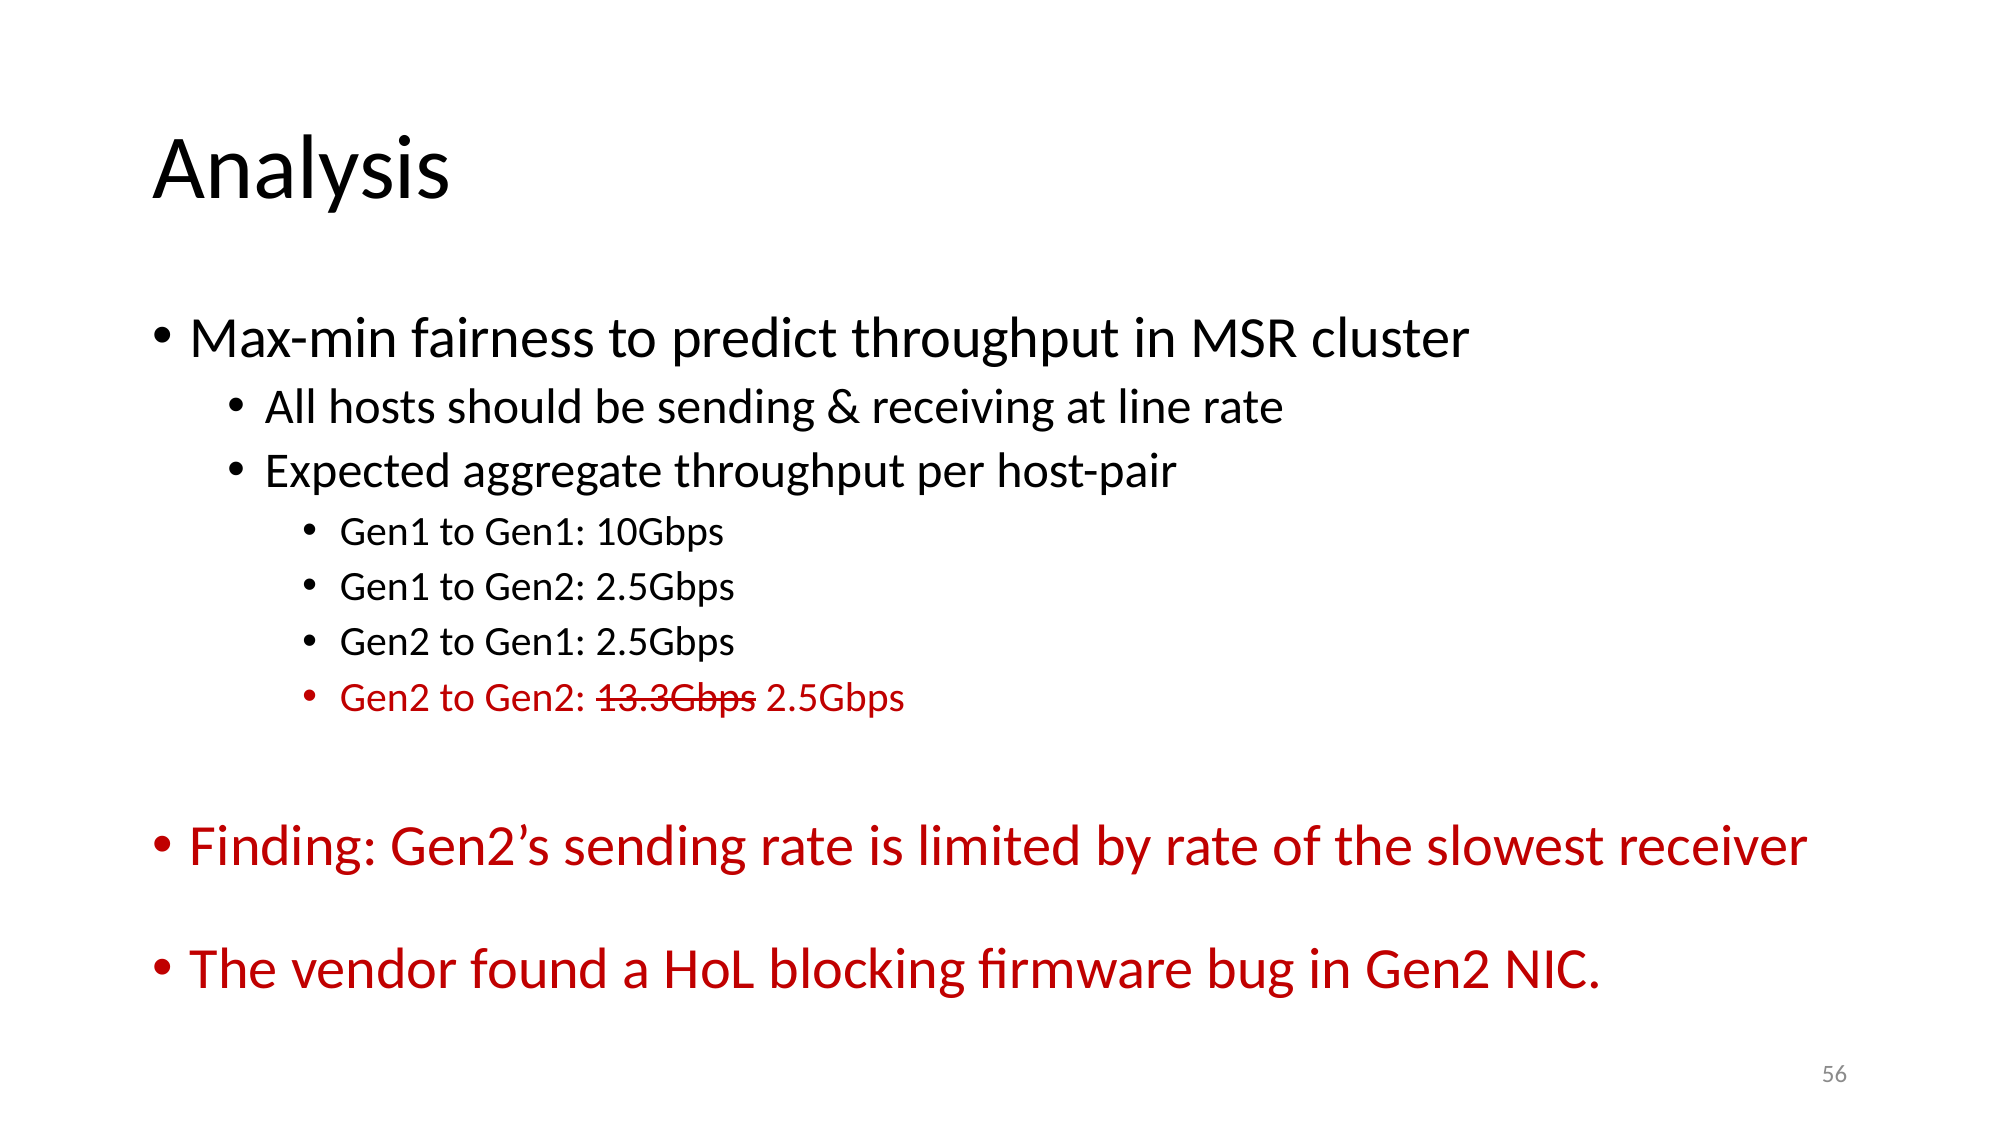

# Analysis
Max-min fairness to predict throughput in MSR cluster
All hosts should be sending & receiving at line rate
Expected aggregate throughput per host-pair
Gen1 to Gen1: 10Gbps
Gen1 to Gen2: 2.5Gbps
Gen2 to Gen1: 2.5Gbps
Gen2 to Gen2: 13.3Gbps 2.5Gbps

Finding: Gen2’s sending rate is limited by rate of the slowest receiver

The vendor found a HoL blocking firmware bug in Gen2 NIC.
56